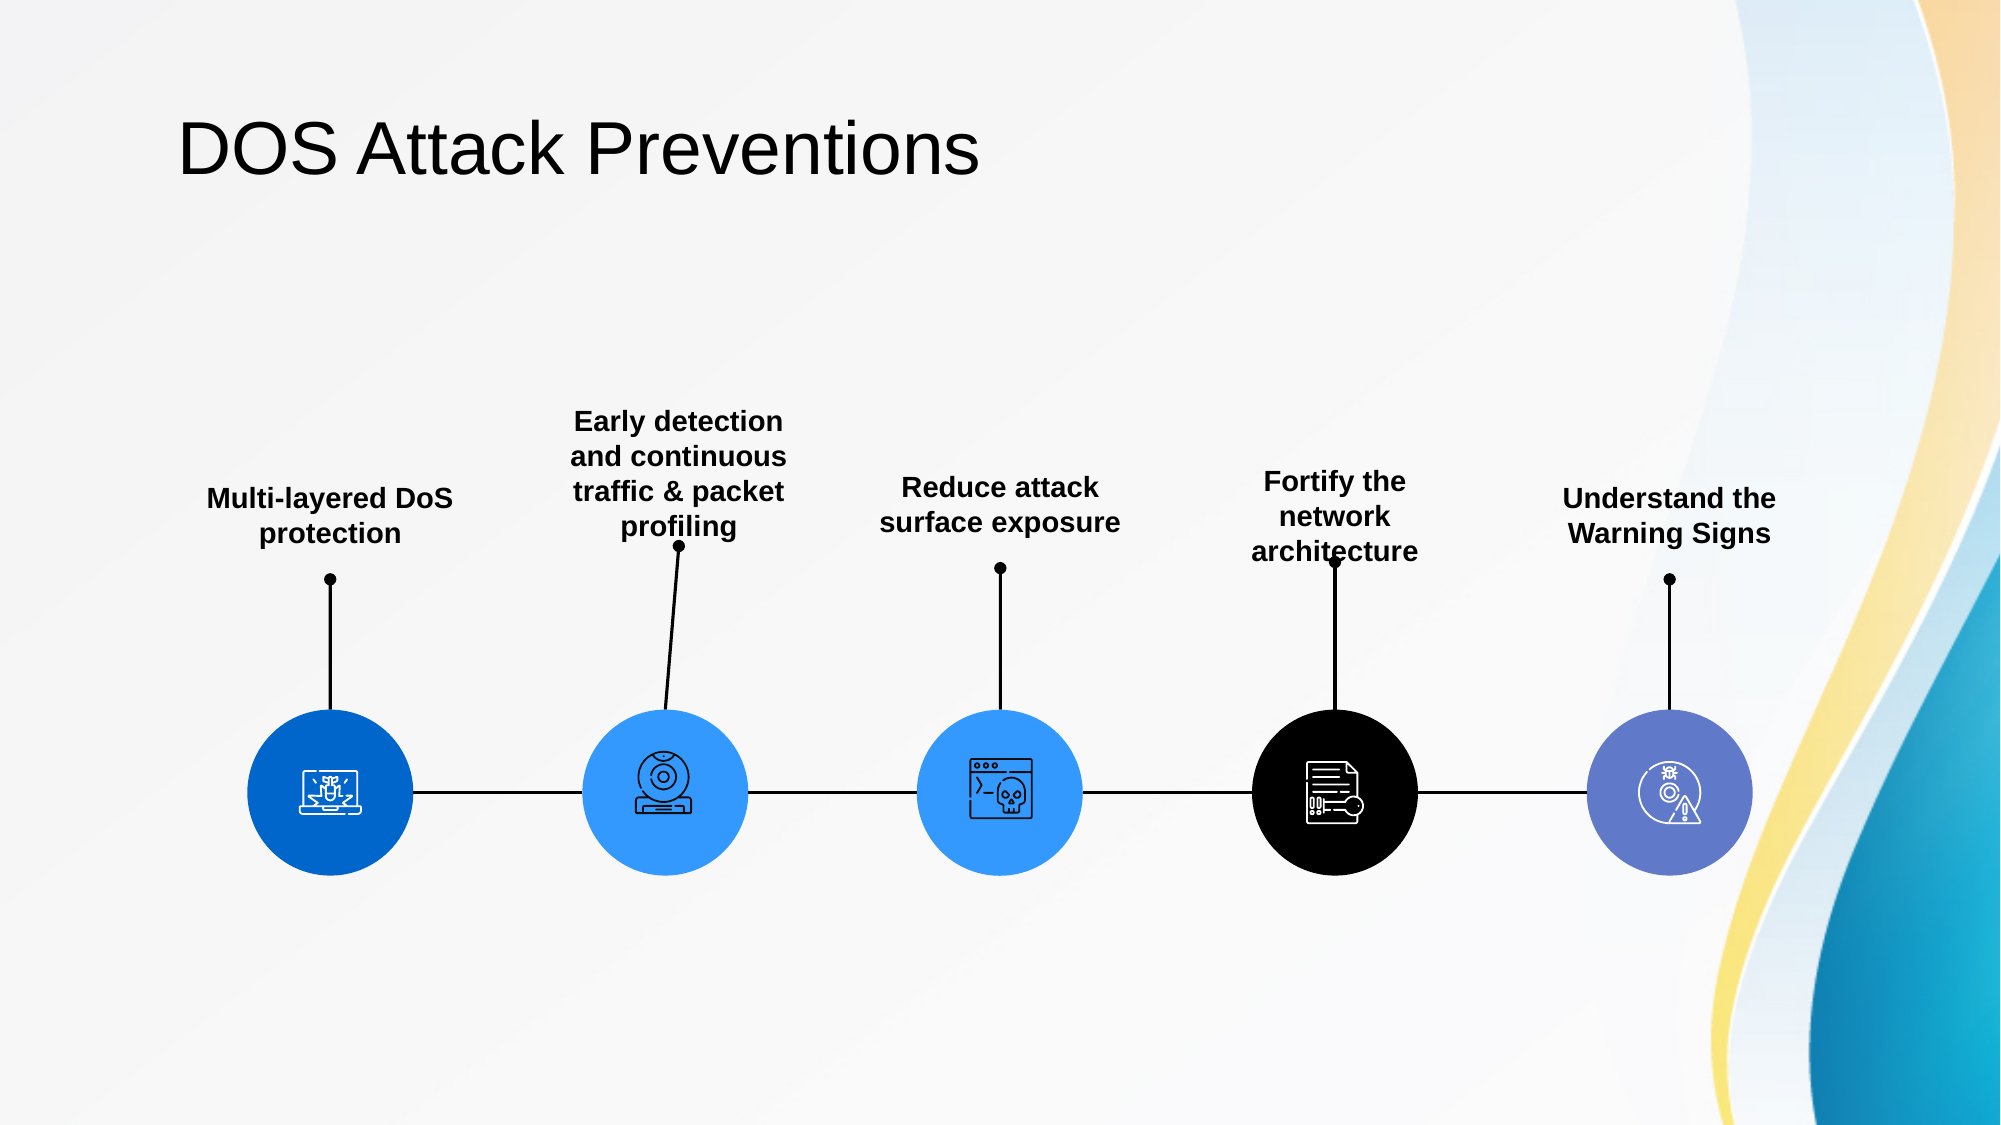

DOS Attack Preventions
Early detection and continuous traffic & packet profiling
Fortify the network architecture
Reduce attack surface exposure
Multi-layered DoS protection

Understand the Warning Signs